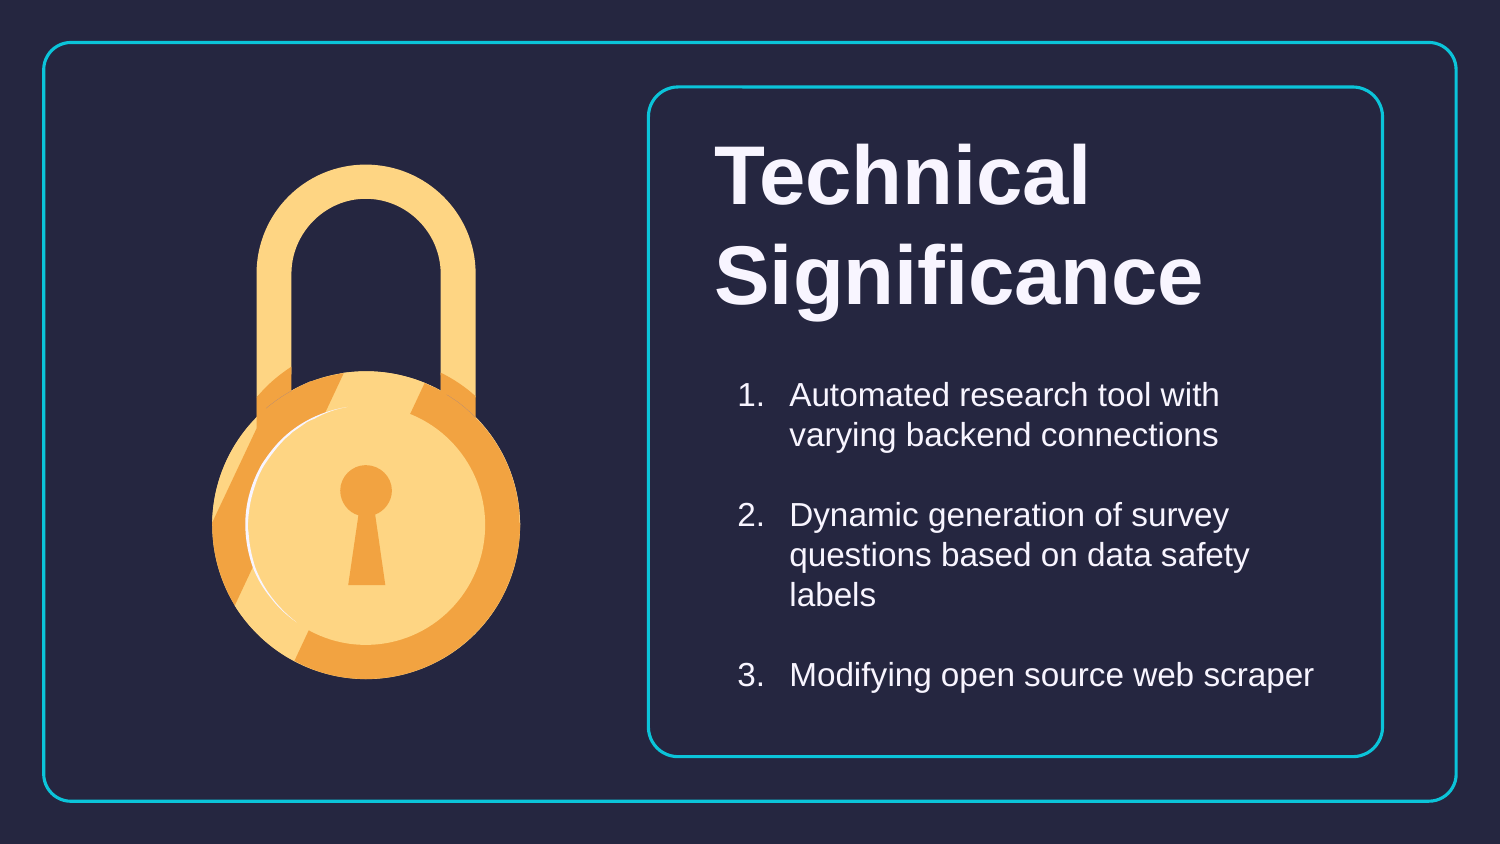

# Technical Significance
Automated research tool with varying backend connections

Dynamic generation of survey questions based on data safety labels

Modifying open source web scraper